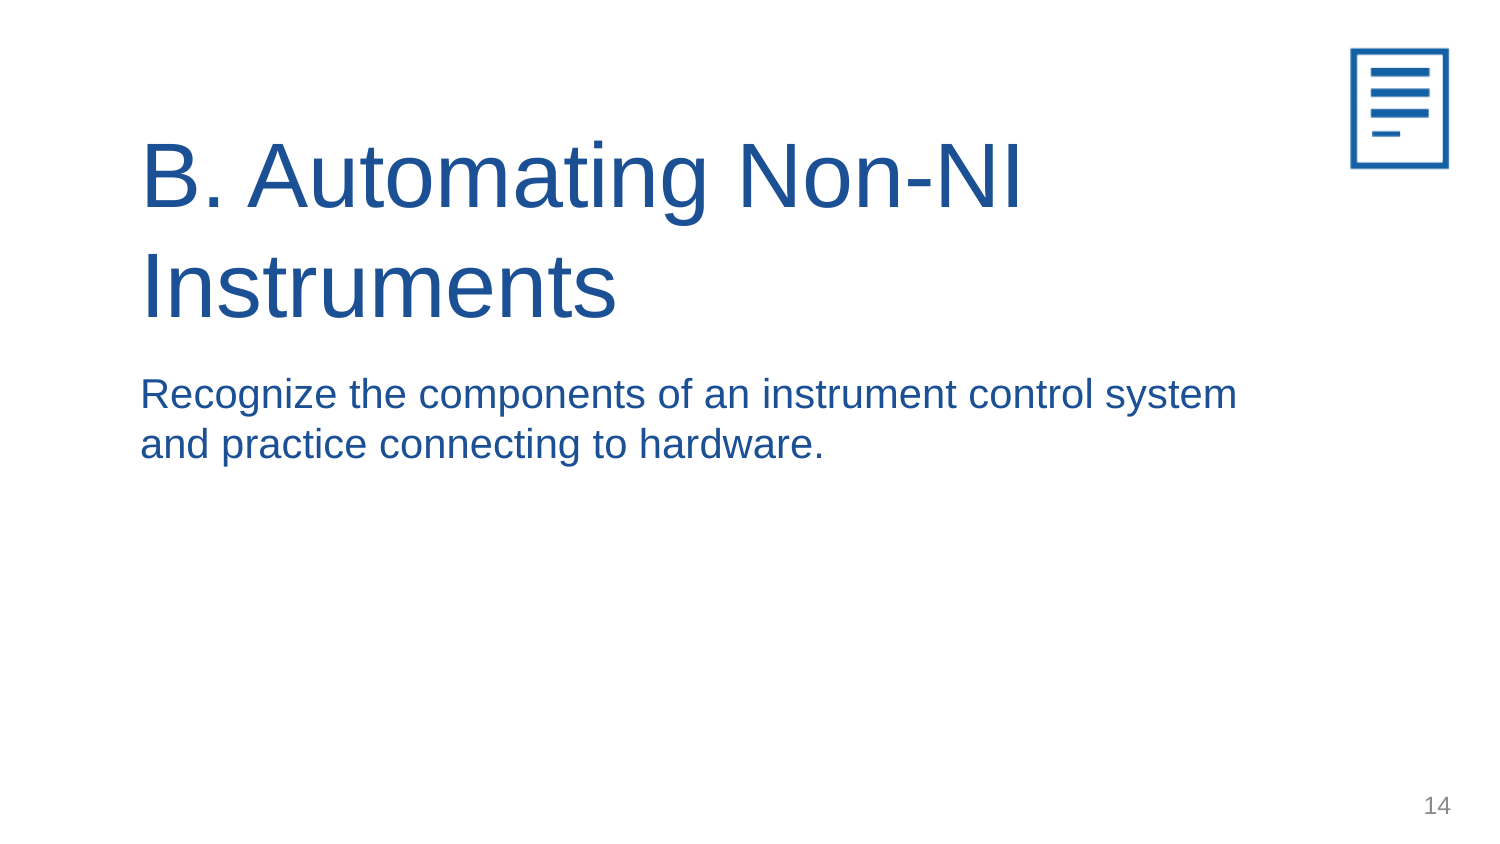

B. Automating Non-NI Instruments
Recognize the components of an instrument control system and practice connecting to hardware.

14